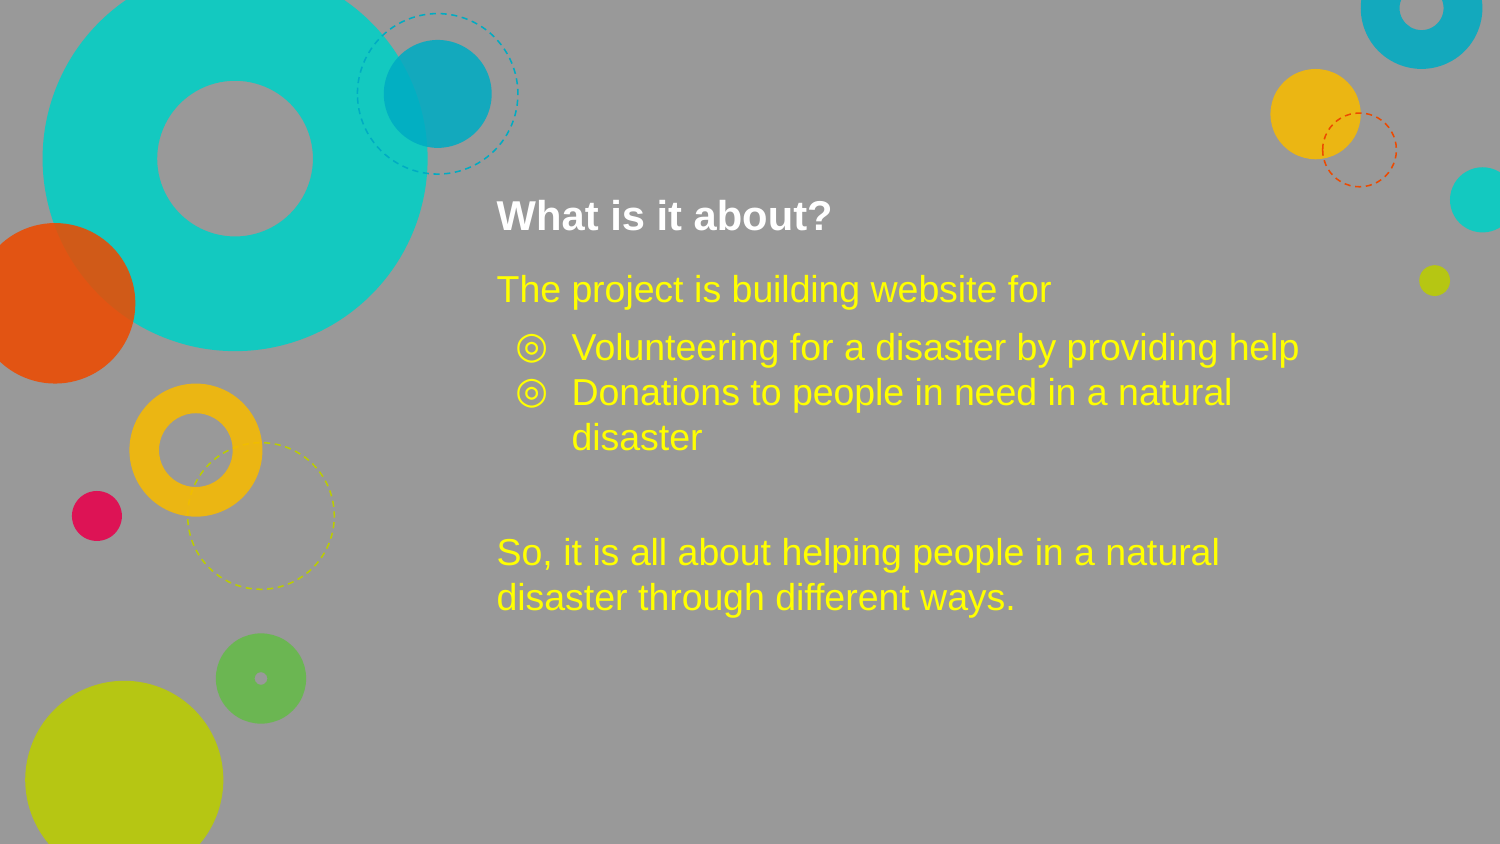

# What is it about?
The project is building website for
Volunteering for a disaster by providing help
Donations to people in need in a natural disaster

So, it is all about helping people in a natural disaster through different ways.